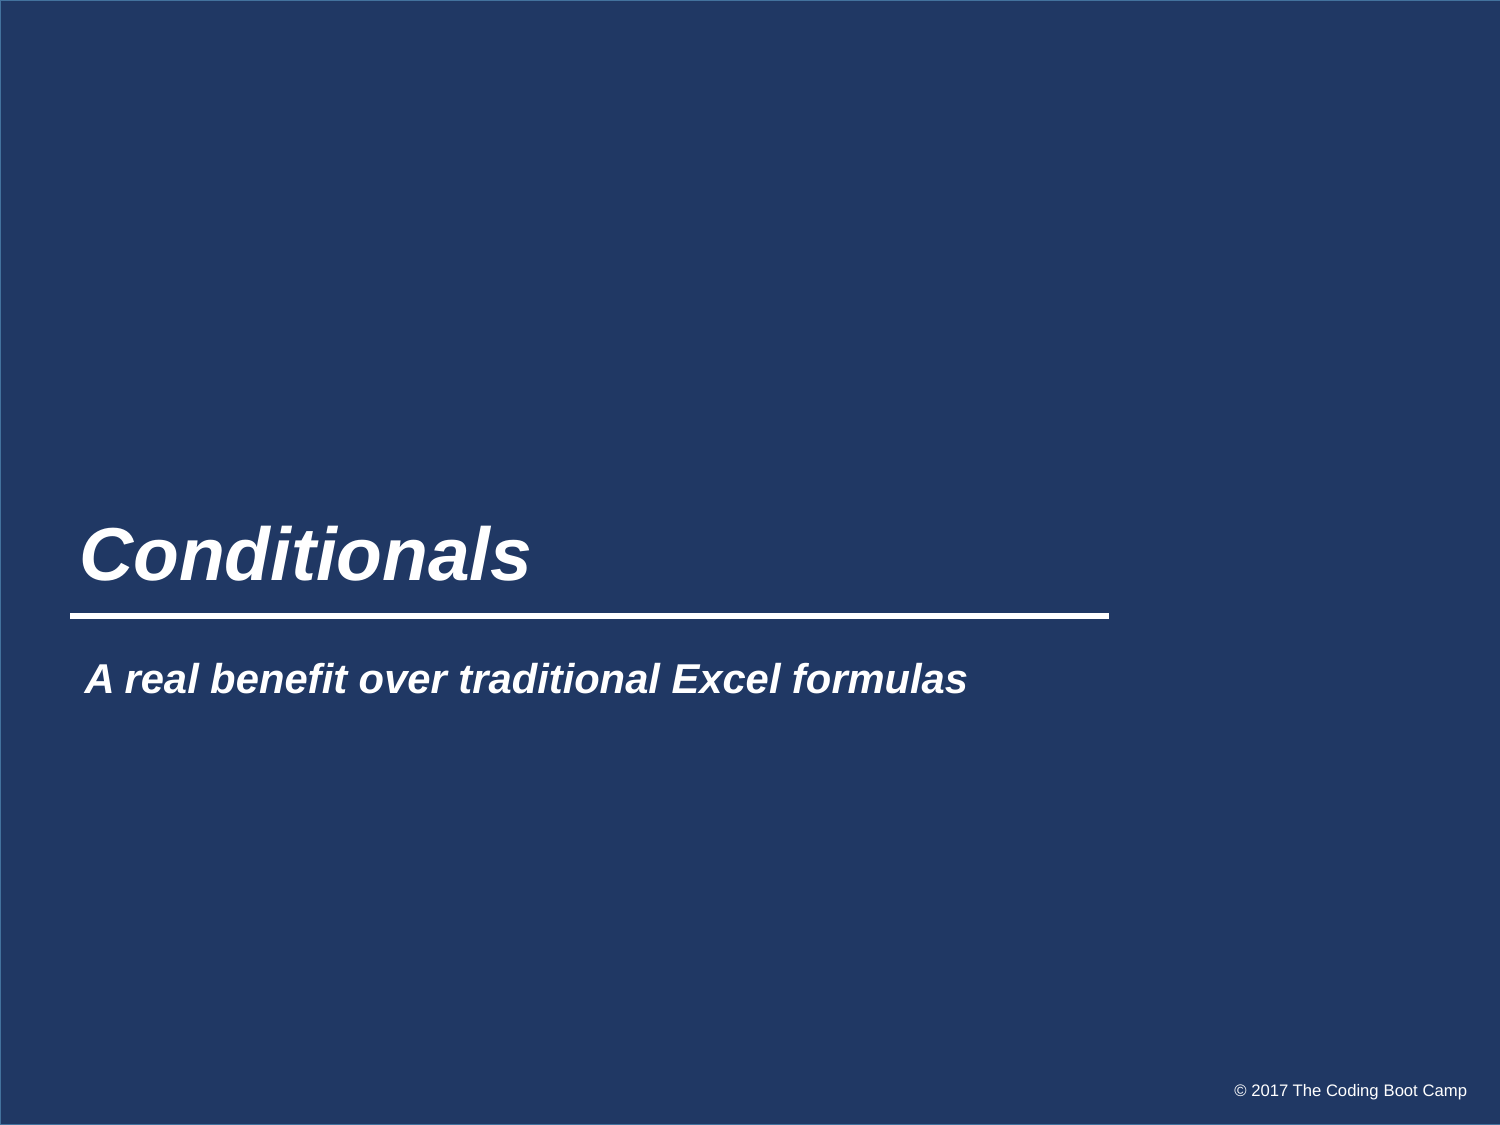

# Conditionals
A real benefit over traditional Excel formulas